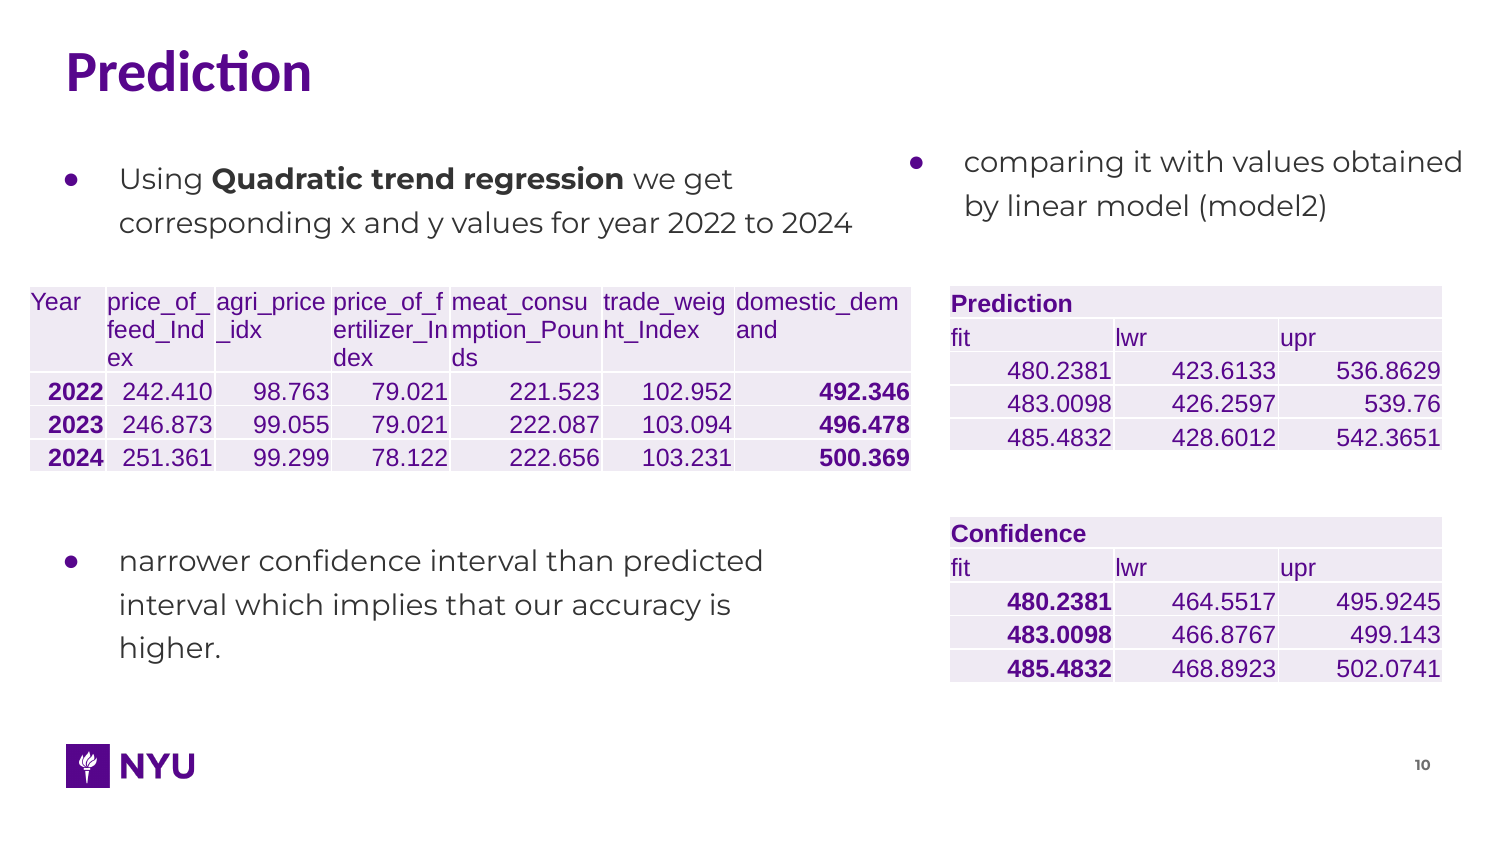

# Prediction
comparing it with values obtained by linear model (model2)
Using Quadratic trend regression we get corresponding x and y values for year 2022 to 2024

| Prediction |  |  |
| --- | --- | --- |
| fit | lwr | upr |
| 480.2381 | 423.6133 | 536.8629 |
| 483.0098 | 426.2597 | 539.76 |
| 485.4832 | 428.6012 | 542.3651 |
| Year | price\_of\_feed\_Index | agri\_price\_idx | price\_of\_fertilizer\_Index | meat\_consumption\_Pounds | trade\_weight\_Index | domestic\_demand |
| --- | --- | --- | --- | --- | --- | --- |
| 2022 | 242.410 | 98.763 | 79.021 | 221.523 | 102.952 | 492.346 |
| 2023 | 246.873 | 99.055 | 79.021 | 222.087 | 103.094 | 496.478 |
| 2024 | 251.361 | 99.299 | 78.122 | 222.656 | 103.231 | 500.369 |
| Confidence |  |  |
| --- | --- | --- |
| fit | lwr | upr |
| 480.2381 | 464.5517 | 495.9245 |
| 483.0098 | 466.8767 | 499.143 |
| 485.4832 | 468.8923 | 502.0741 |
narrower confidence interval than predicted interval which implies that our accuracy is higher.